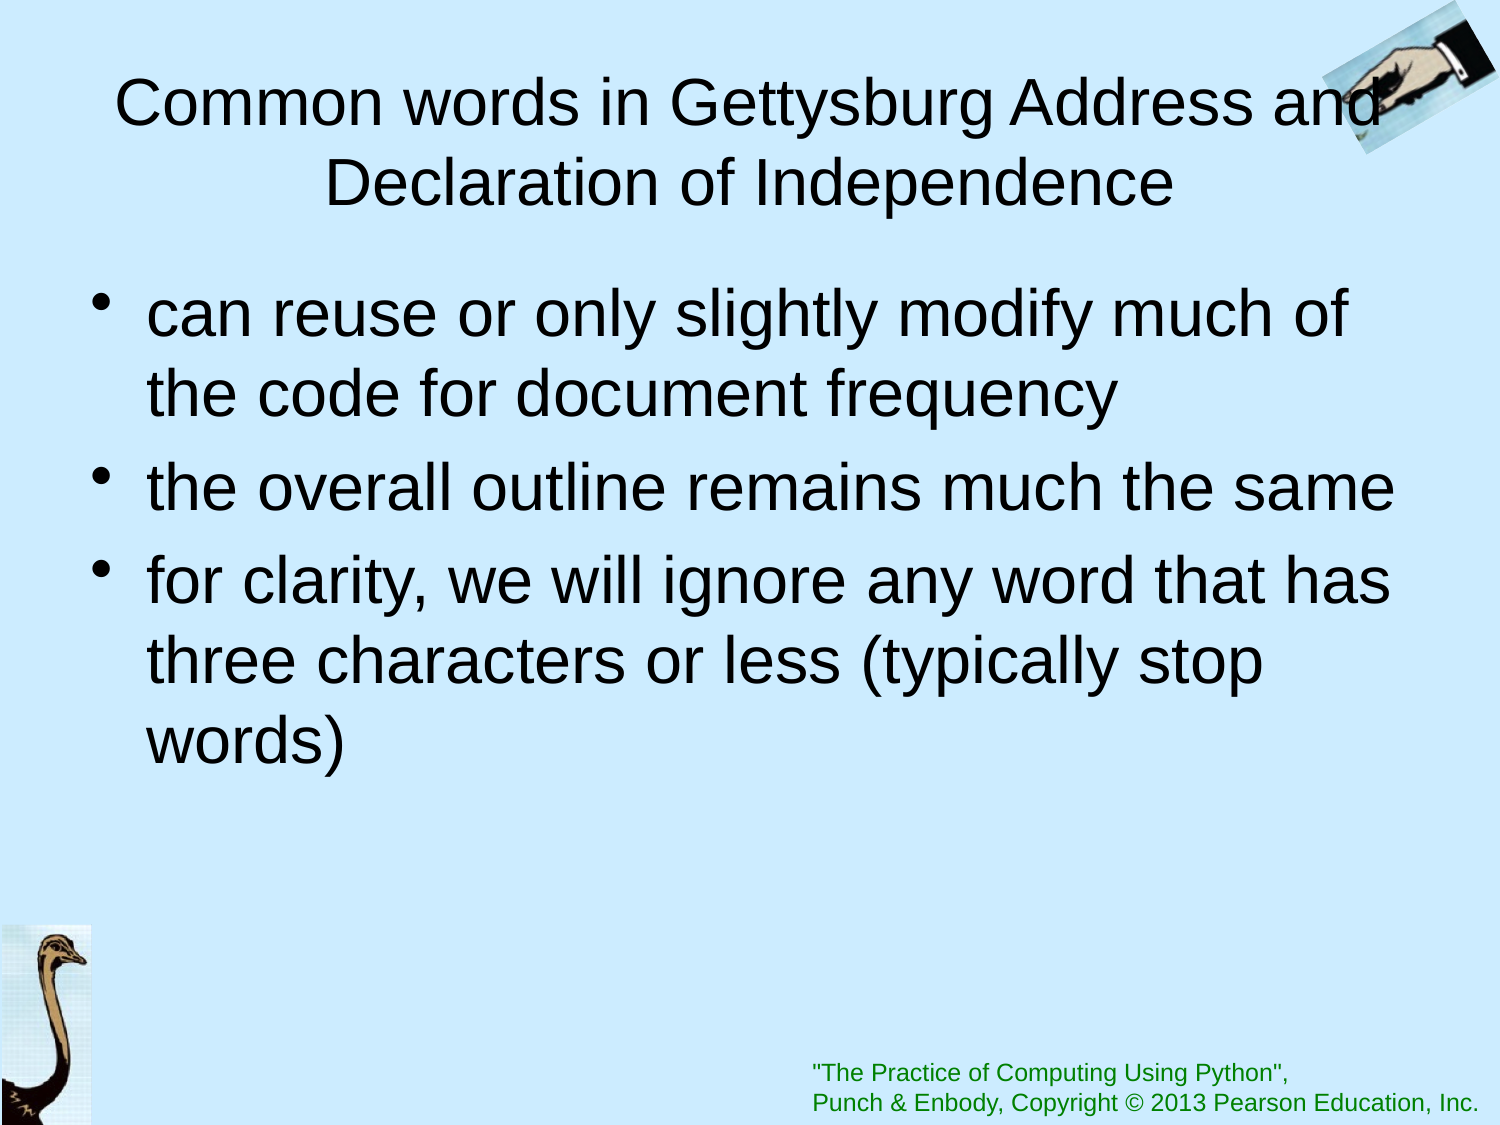

# Common words in Gettysburg Address and Declaration of Independence
can reuse or only slightly modify much of the code for document frequency
the overall outline remains much the same
for clarity, we will ignore any word that has three characters or less (typically stop words)